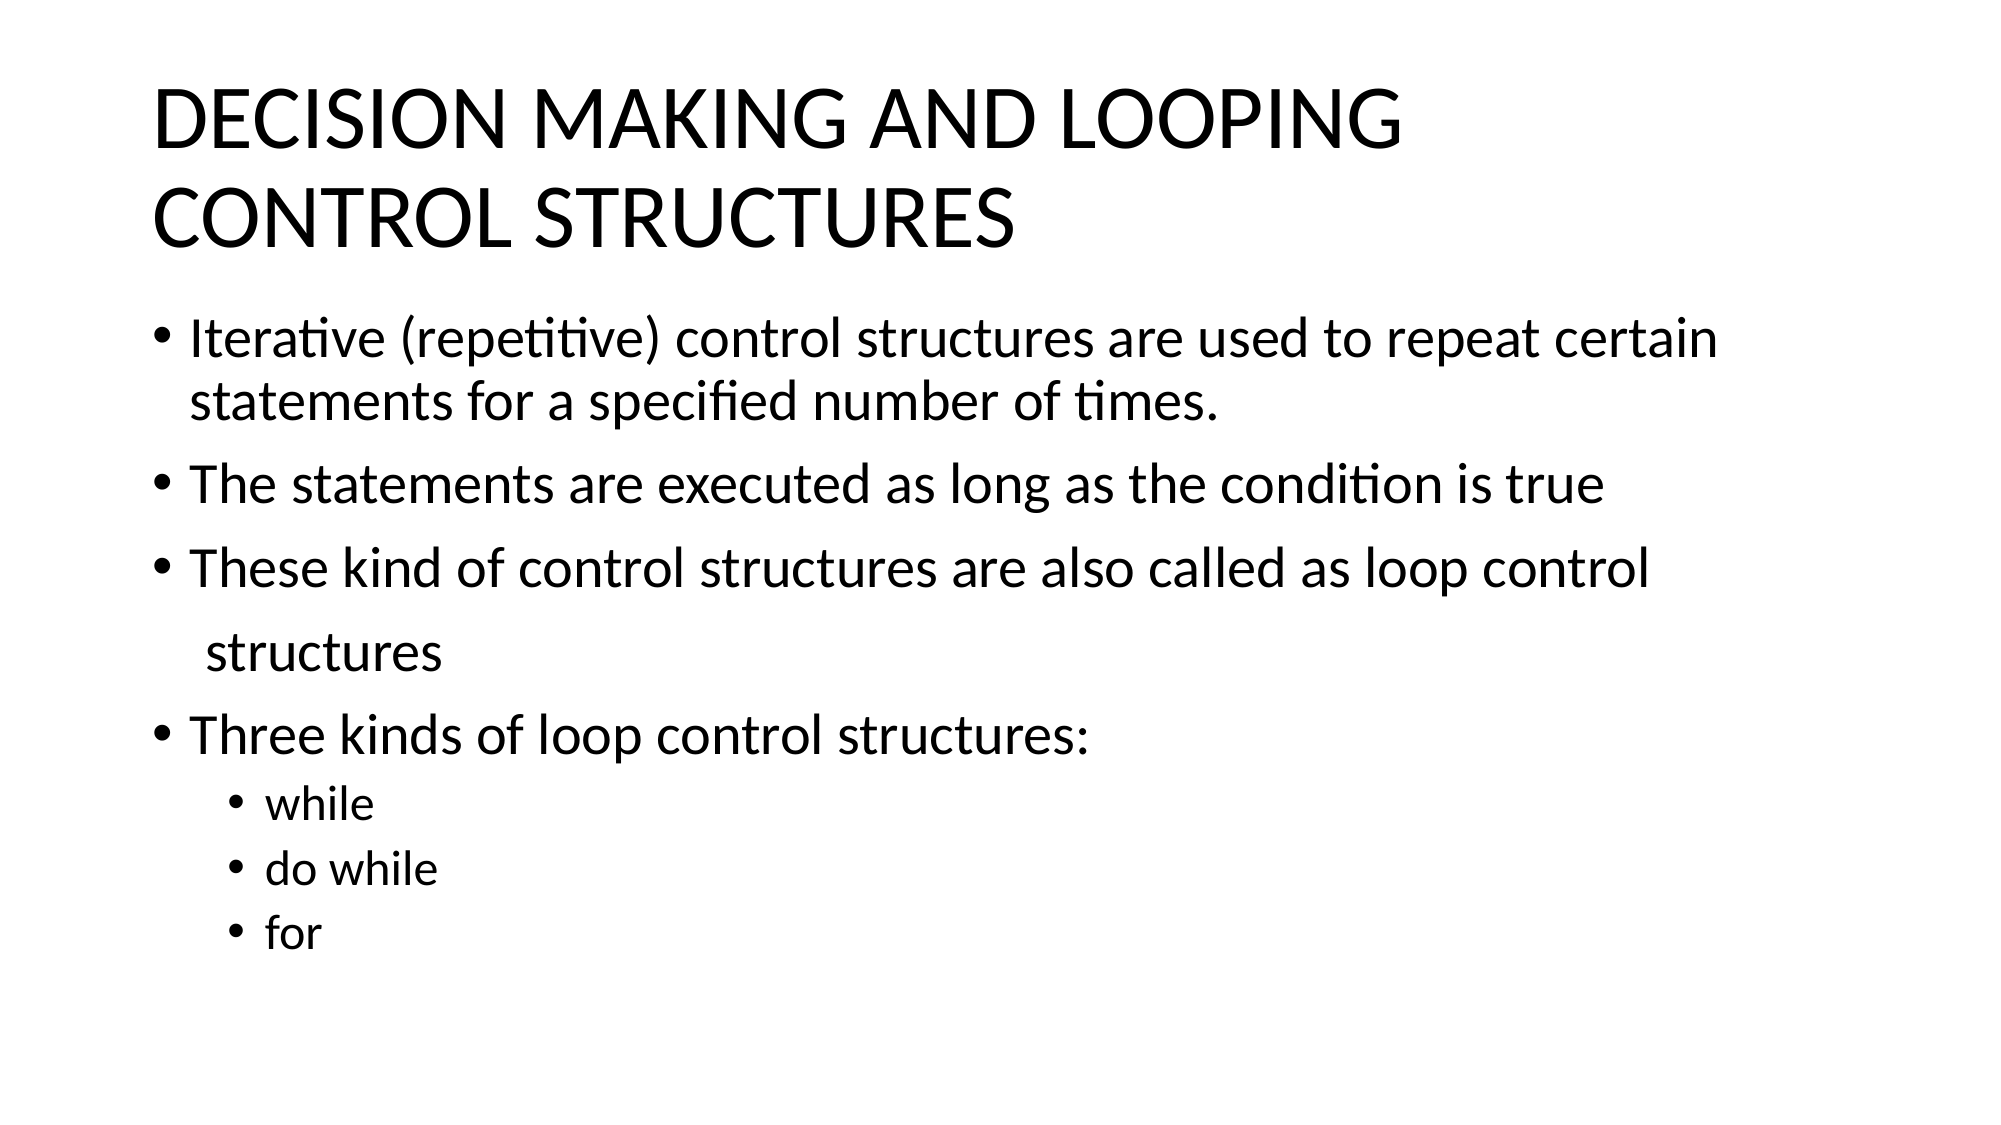

# DECISION MAKING AND LOOPING CONTROL STRUCTURES
Iterative (repetitive) control structures are used to repeat certain statements for a specified number of times.
The statements are executed as long as the condition is true
These kind of control structures are also called as loop control
    structures
Three kinds of loop control structures:
while
do while
for